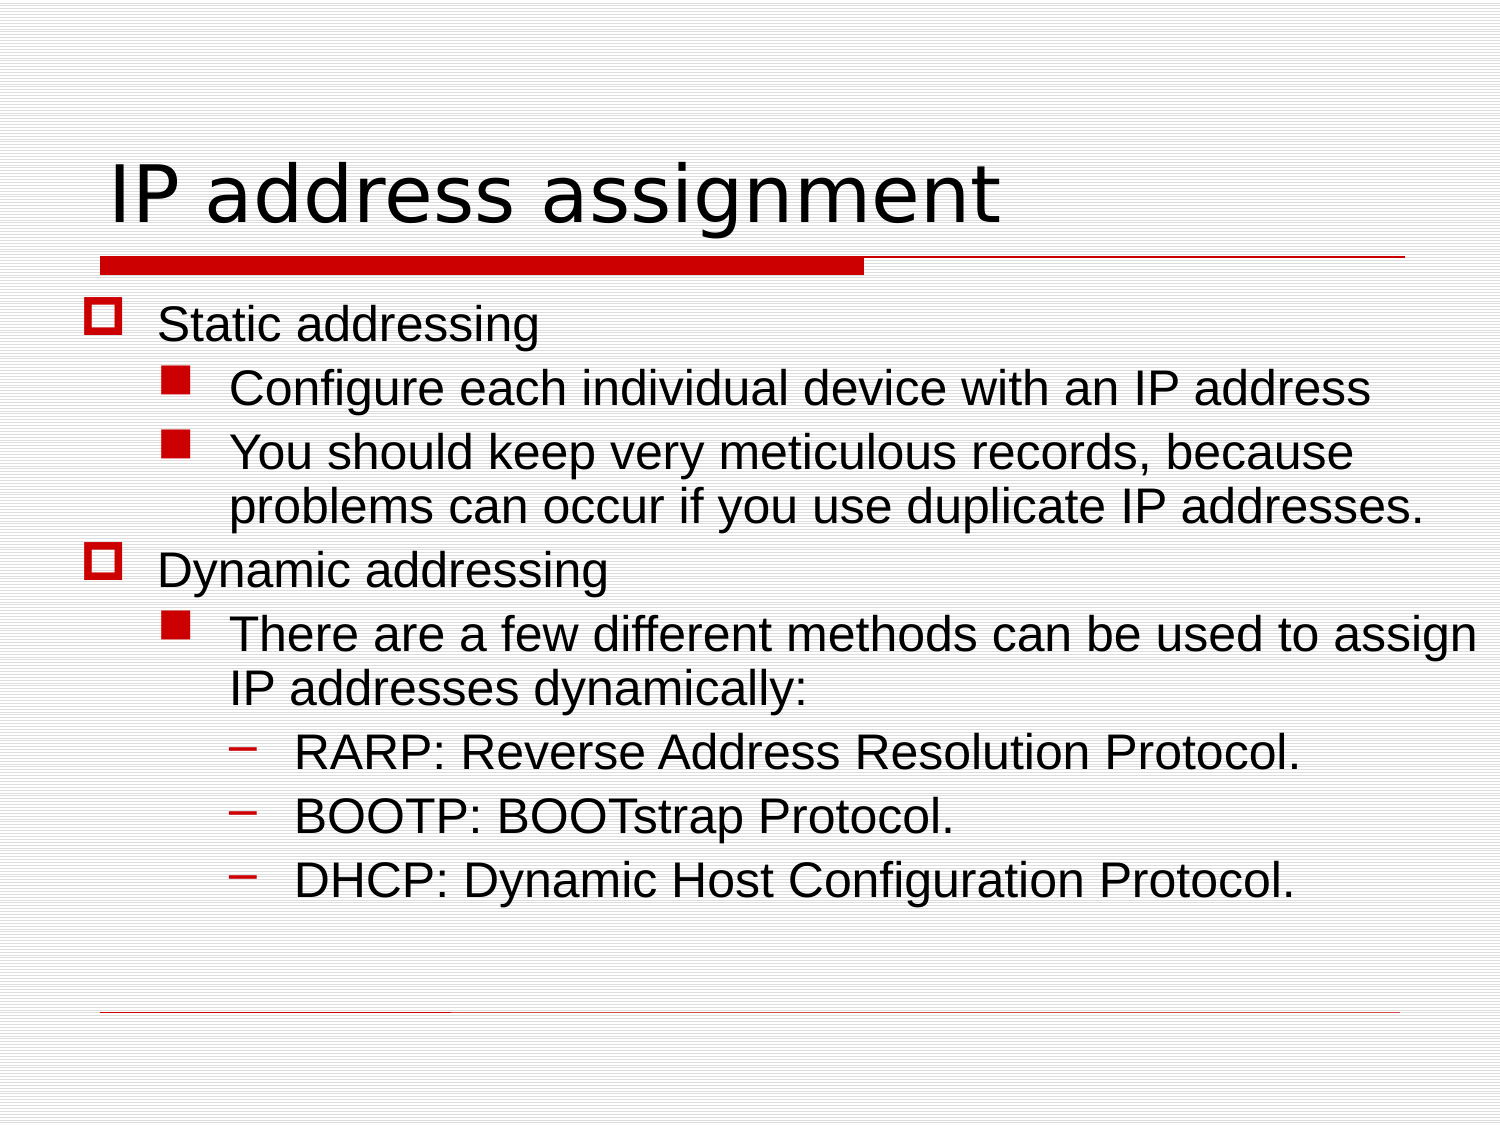

# IP address assignment
Static addressing
Configure each individual device with an IP address
You should keep very meticulous records, because problems can occur if you use duplicate IP addresses.
Dynamic addressing
There are a few different methods can be used to assign IP addresses dynamically:
RARP: Reverse Address Resolution Protocol.
BOOTP: BOOTstrap Protocol.
DHCP: Dynamic Host Configuration Protocol.